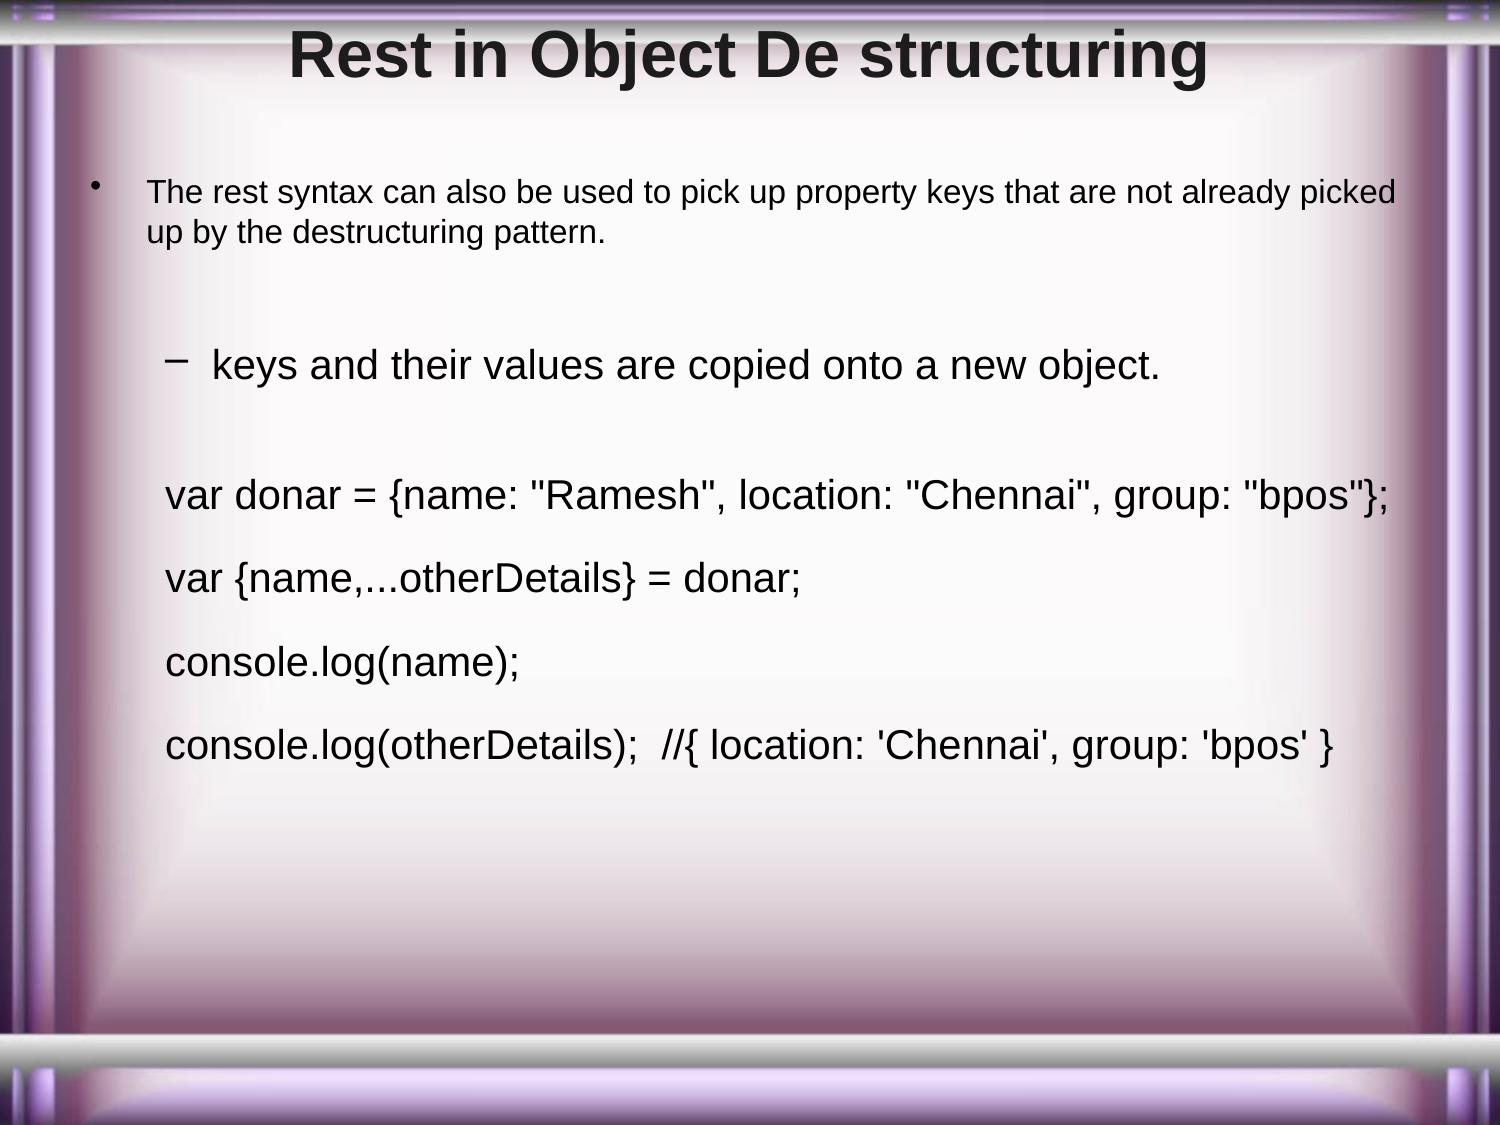

# Rest in Object De structuring
The rest syntax can also be used to pick up property keys that are not already picked up by the destructuring pattern.

keys and their values are copied onto a new object.

var donar = {name: "Ramesh", location: "Chennai", group: "bpos"};
var {name,...otherDetails} = donar;
console.log(name);
console.log(otherDetails);  //{ location: 'Chennai', group: 'bpos' }